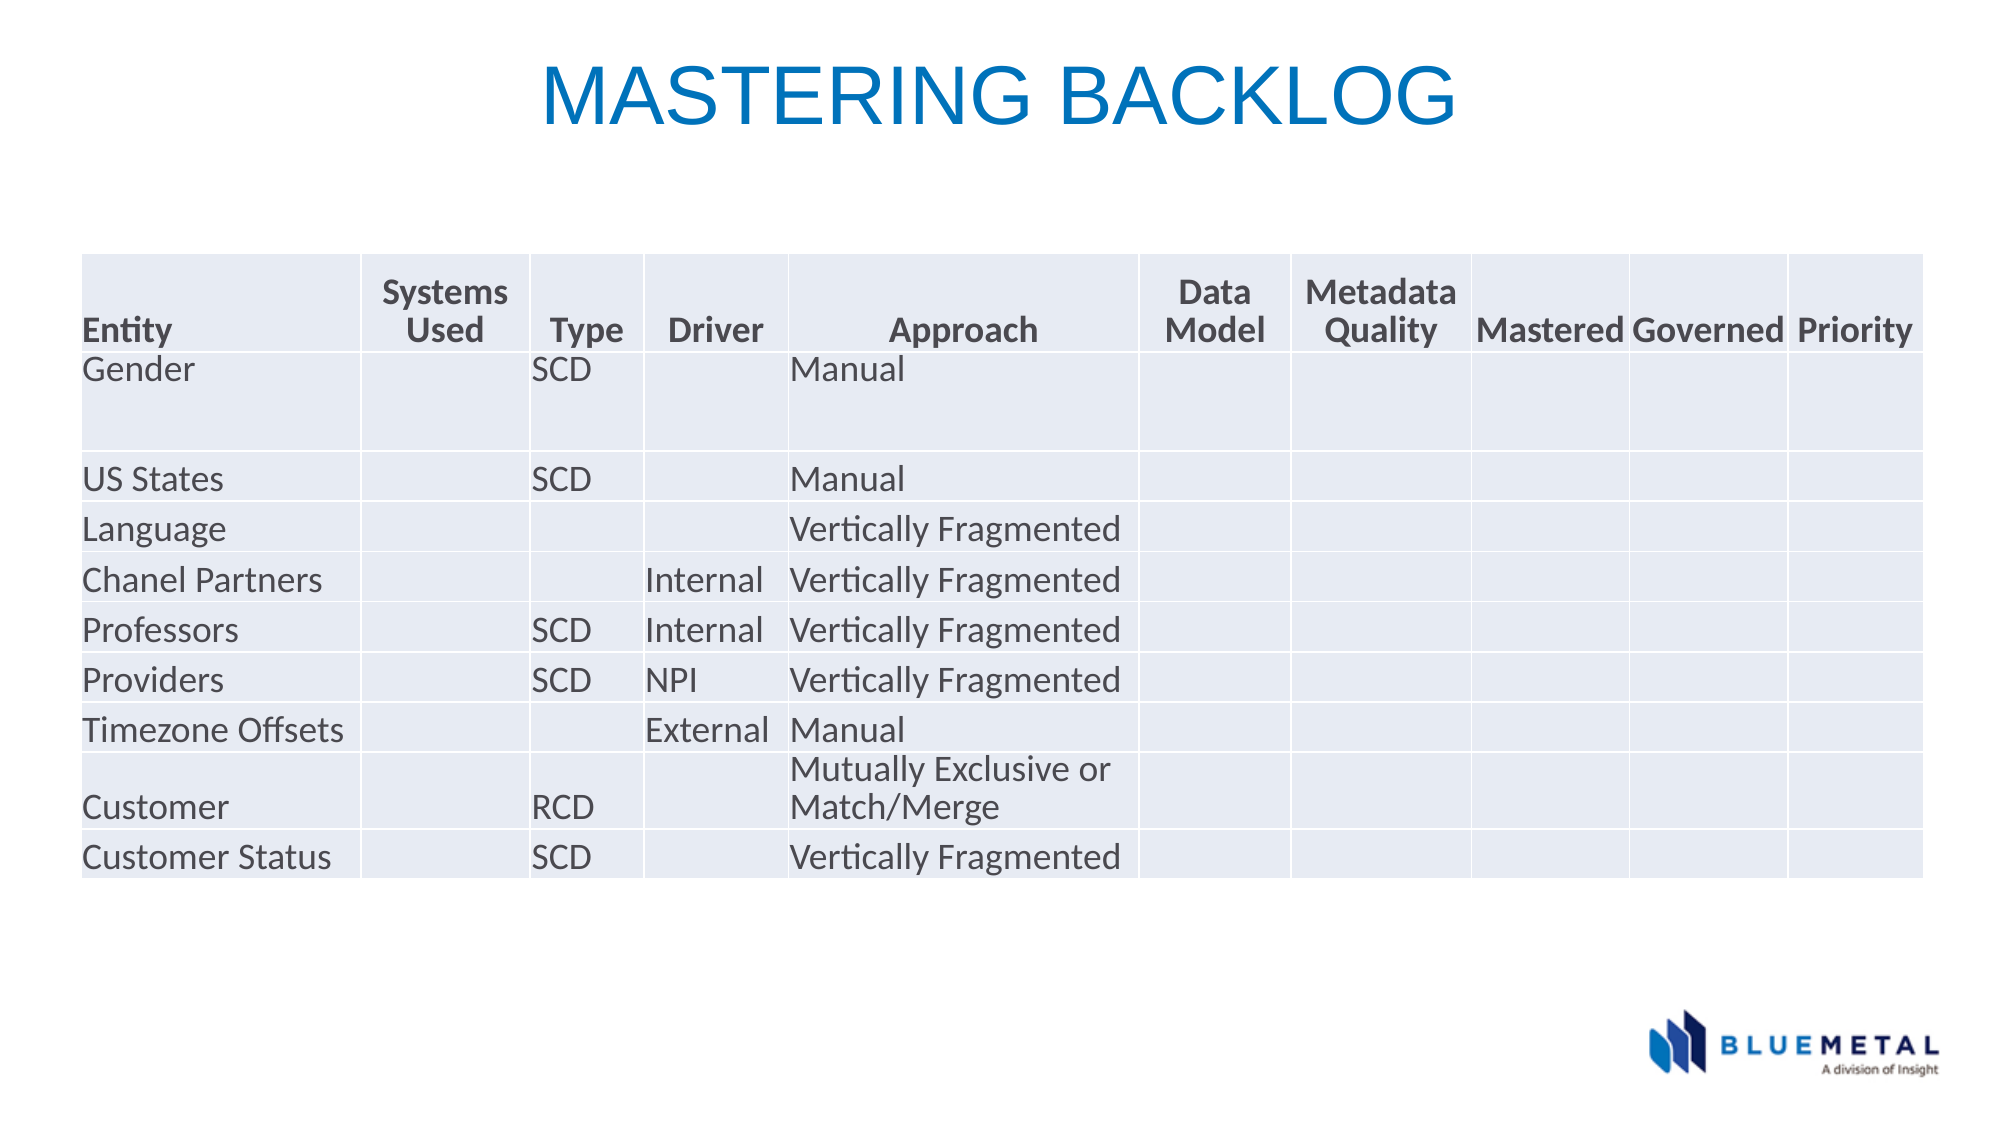

Mastering Backlog
| Entity | Systems Used | Type | Driver | Approach | Data Model | Metadata Quality | Mastered | Governed | Priority |
| --- | --- | --- | --- | --- | --- | --- | --- | --- | --- |
| Gender |  | SCD |  | Manual |  |  |  |  |  |
| US States |  | SCD |  | Manual |  |  |  |  |  |
| Language |  |  |  | Vertically Fragmented |  |  |  |  |  |
| Chanel Partners |  |  | Internal | Vertically Fragmented |  |  |  |  |  |
| Professors |  | SCD | Internal | Vertically Fragmented |  |  |  |  |  |
| Providers |  | SCD | NPI | Vertically Fragmented |  |  |  |  |  |
| Timezone Offsets |  |  | External | Manual |  |  |  |  |  |
| Customer |  | RCD |  | Mutually Exclusive or Match/Merge |  |  |  |  |  |
| Customer Status |  | SCD |  | Vertically Fragmented |  |  |  |  |  |